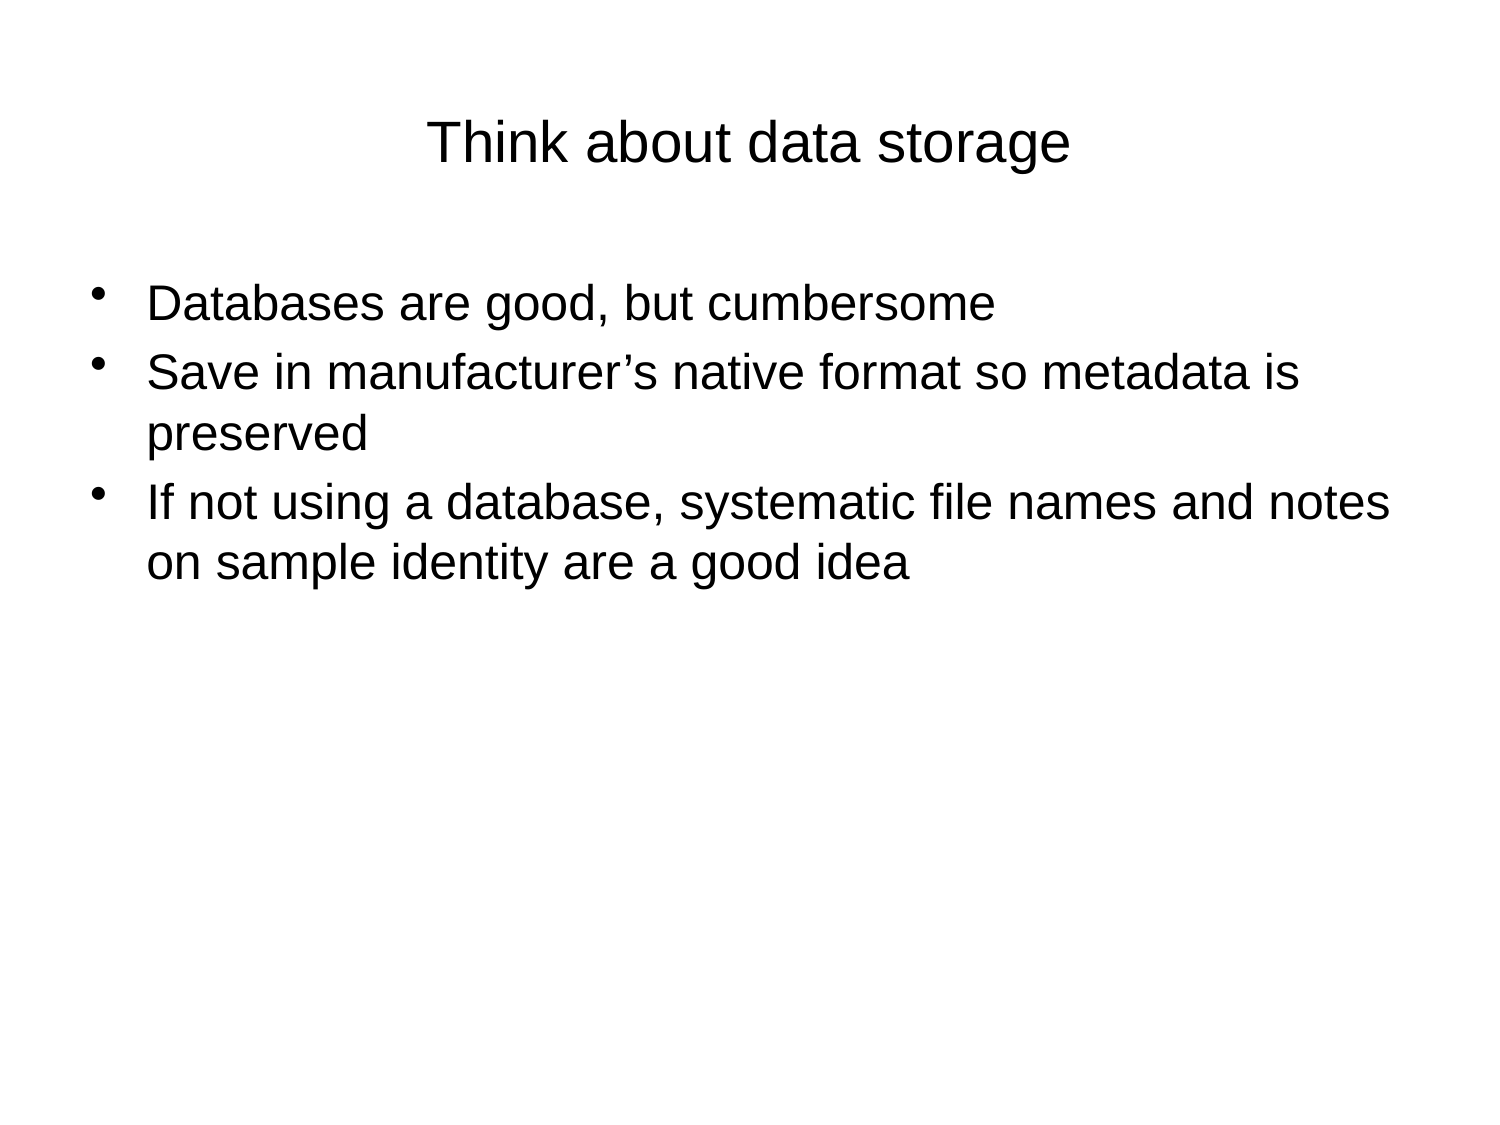

# Think about data storage
Databases are good, but cumbersome
Save in manufacturer’s native format so metadata is preserved
If not using a database, systematic file names and notes on sample identity are a good idea